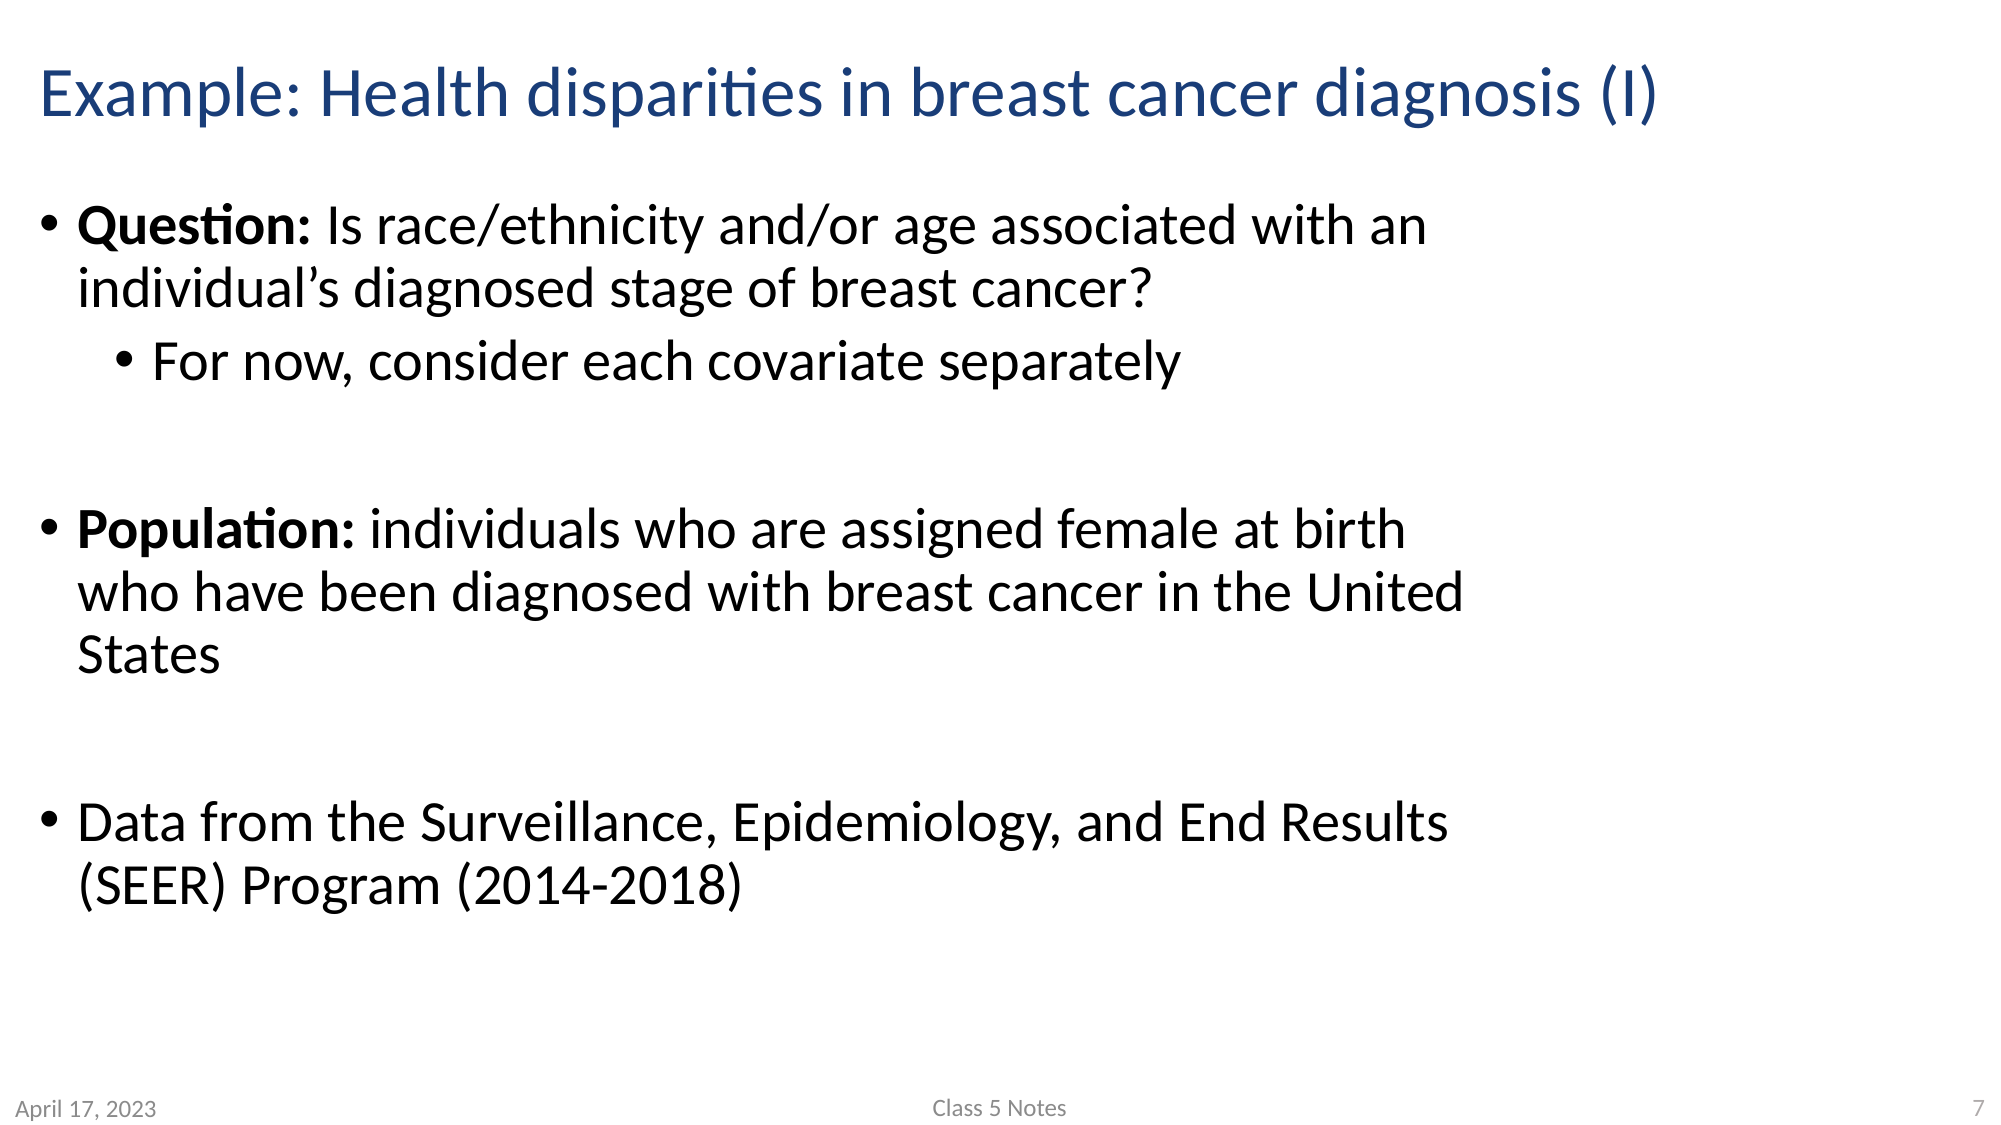

# Example: Health disparities in breast cancer diagnosis (I)
Question: Is race/ethnicity and/or age associated with an individual’s diagnosed stage of breast cancer?
For now, consider each covariate separately

Population: individuals who are assigned female at birth who have been diagnosed with breast cancer in the United States

Data from the Surveillance, Epidemiology, and End Results (SEER) Program (2014-2018)
7
Class 5 Notes
April 17, 2023